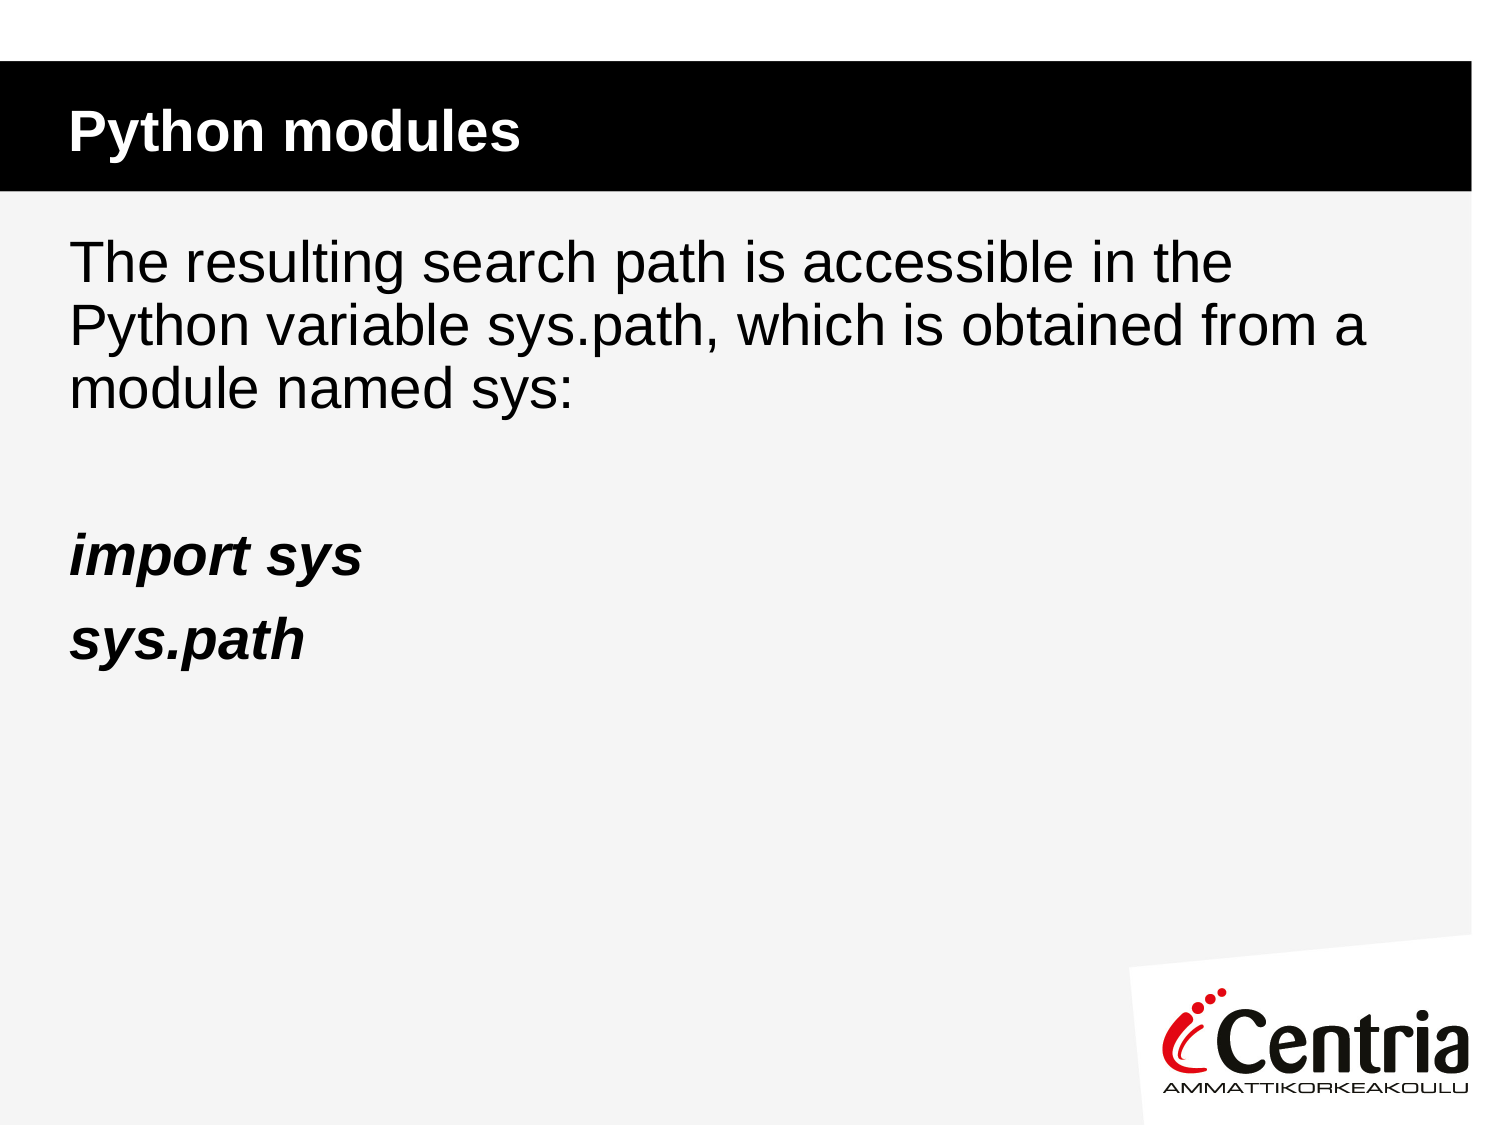

Python modules
The resulting search path is accessible in the Python variable sys.path, which is obtained from a module named sys:

import sys
sys.path